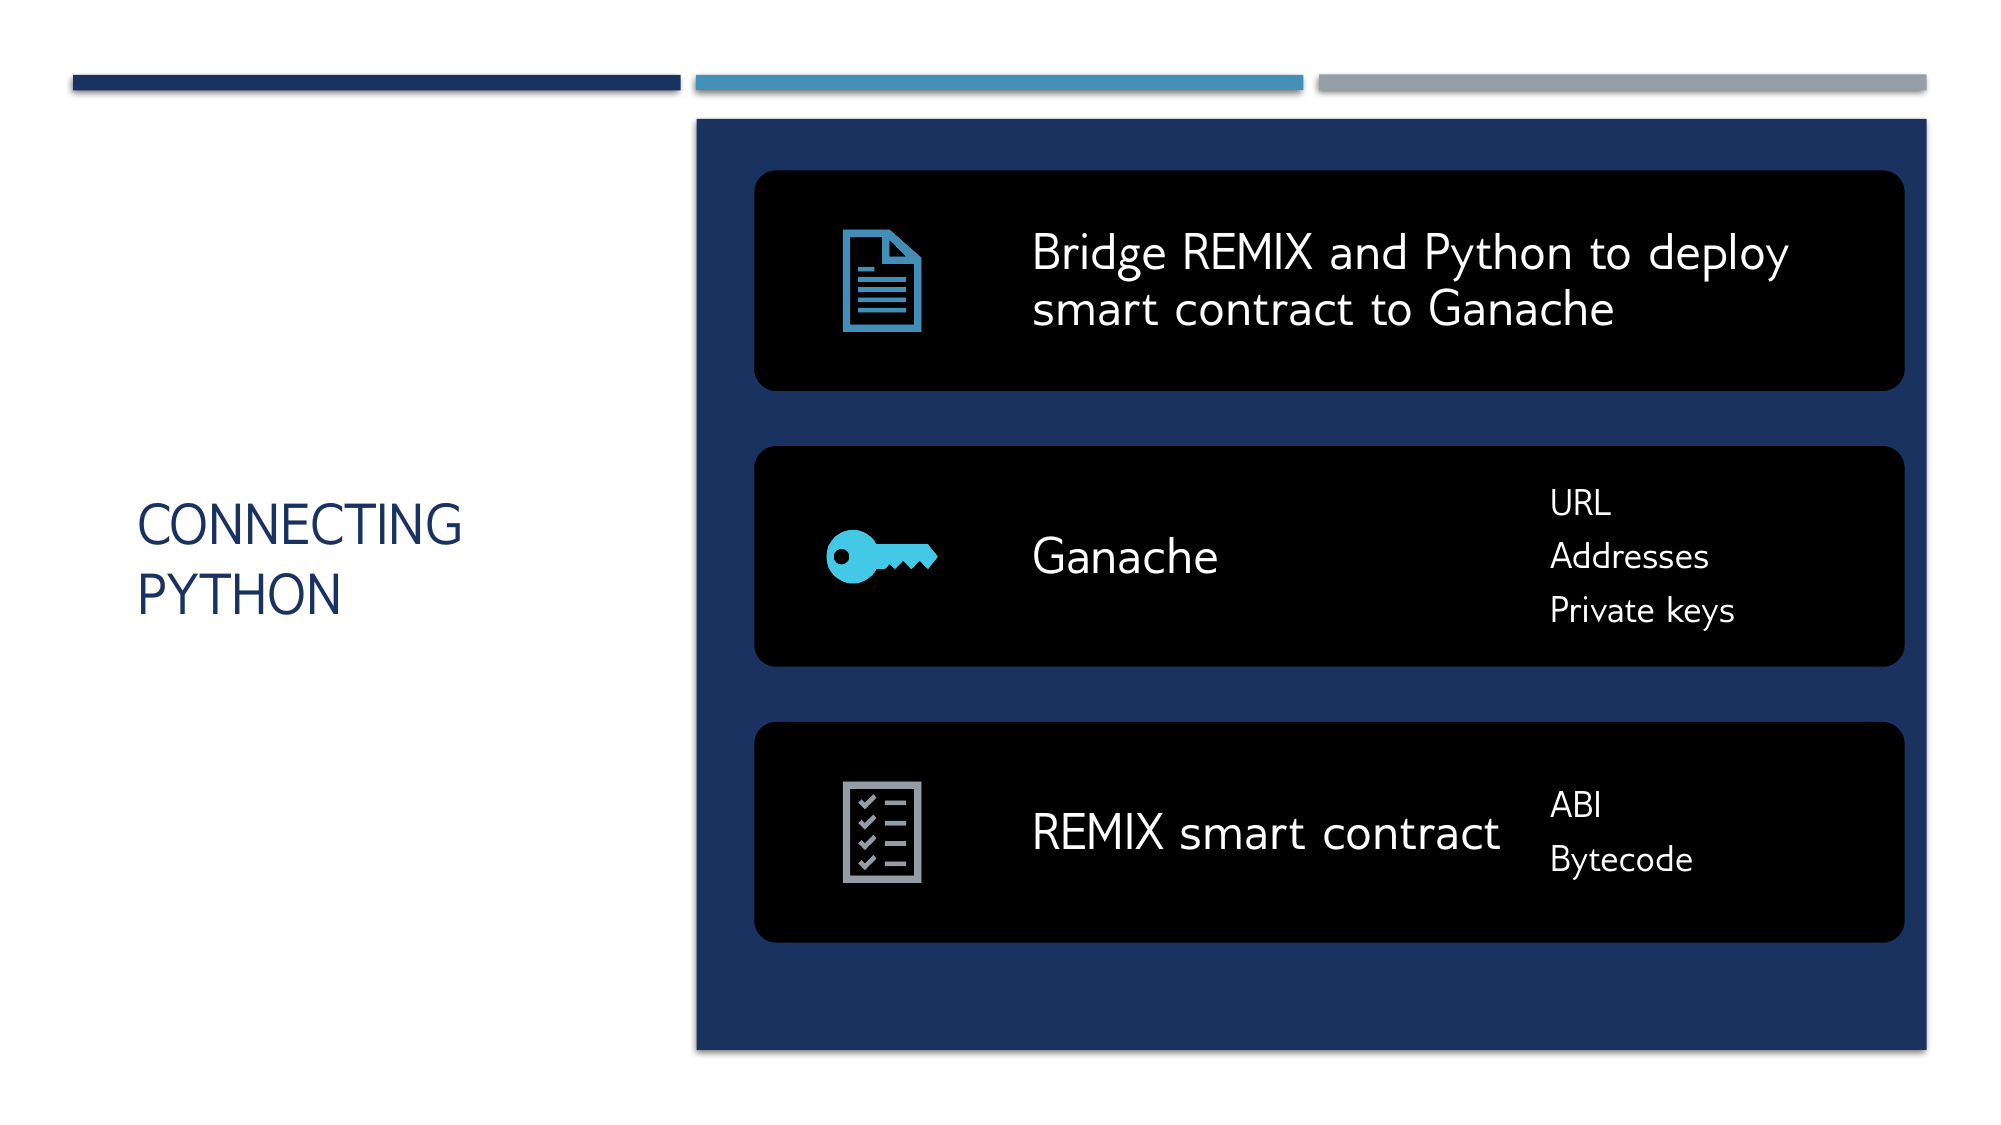

# Connecting python
Bridge REMIX and Python to deploy smart contract to Ganache
Ganache
URL
Addresses
Private keys
REMIX smart contract
ABI
Bytecode